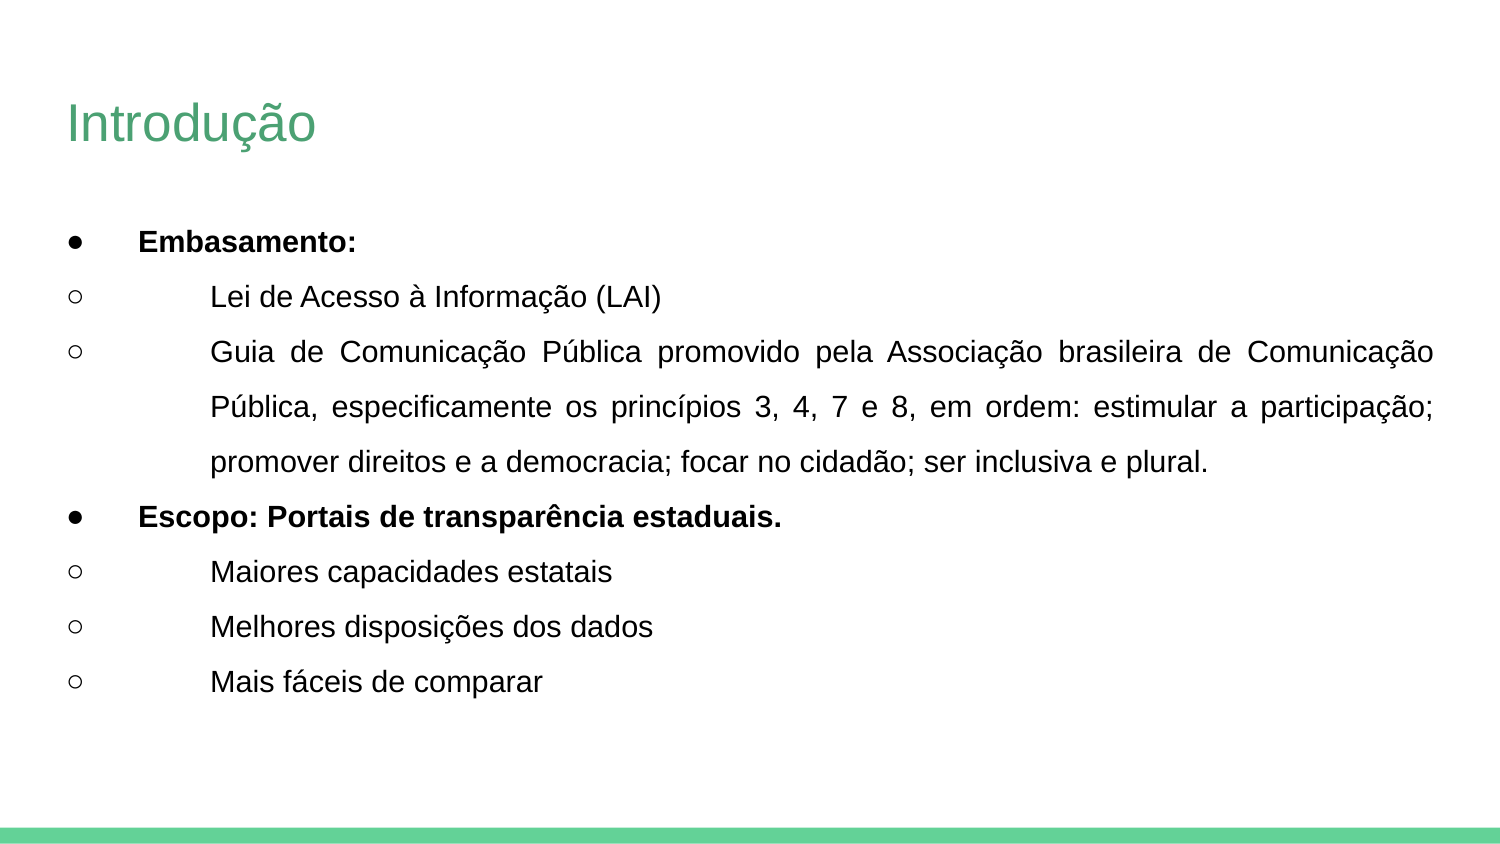

# Introdução
Embasamento:
Lei de Acesso à Informação (LAI)
Guia de Comunicação Pública promovido pela Associação brasileira de Comunicação Pública, especificamente os princípios 3, 4, 7 e 8, em ordem: estimular a participação; promover direitos e a democracia; focar no cidadão; ser inclusiva e plural.
Escopo: Portais de transparência estaduais.
Maiores capacidades estatais
Melhores disposições dos dados
Mais fáceis de comparar